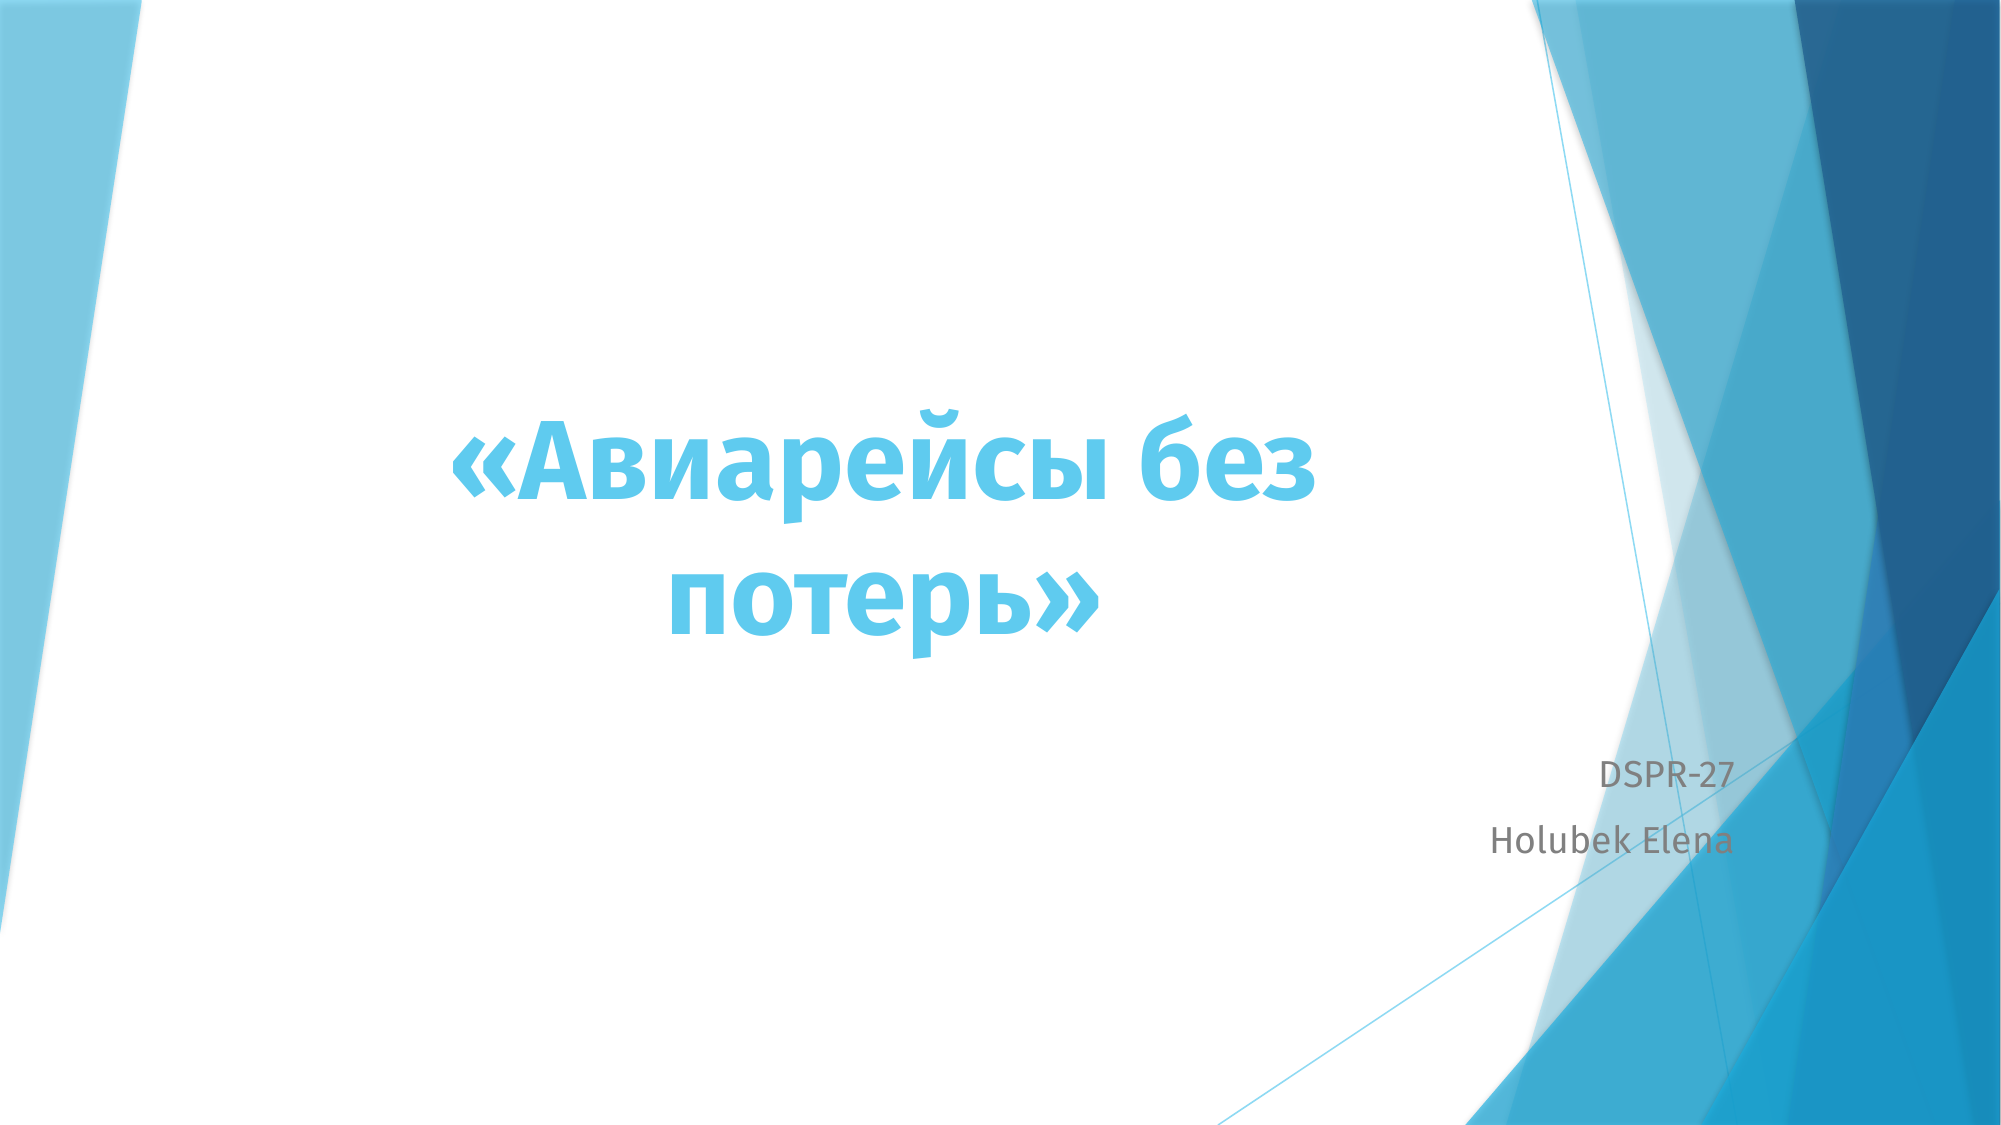

# «Авиарейсы без потерь»
DSPR-27
Holubek Elena